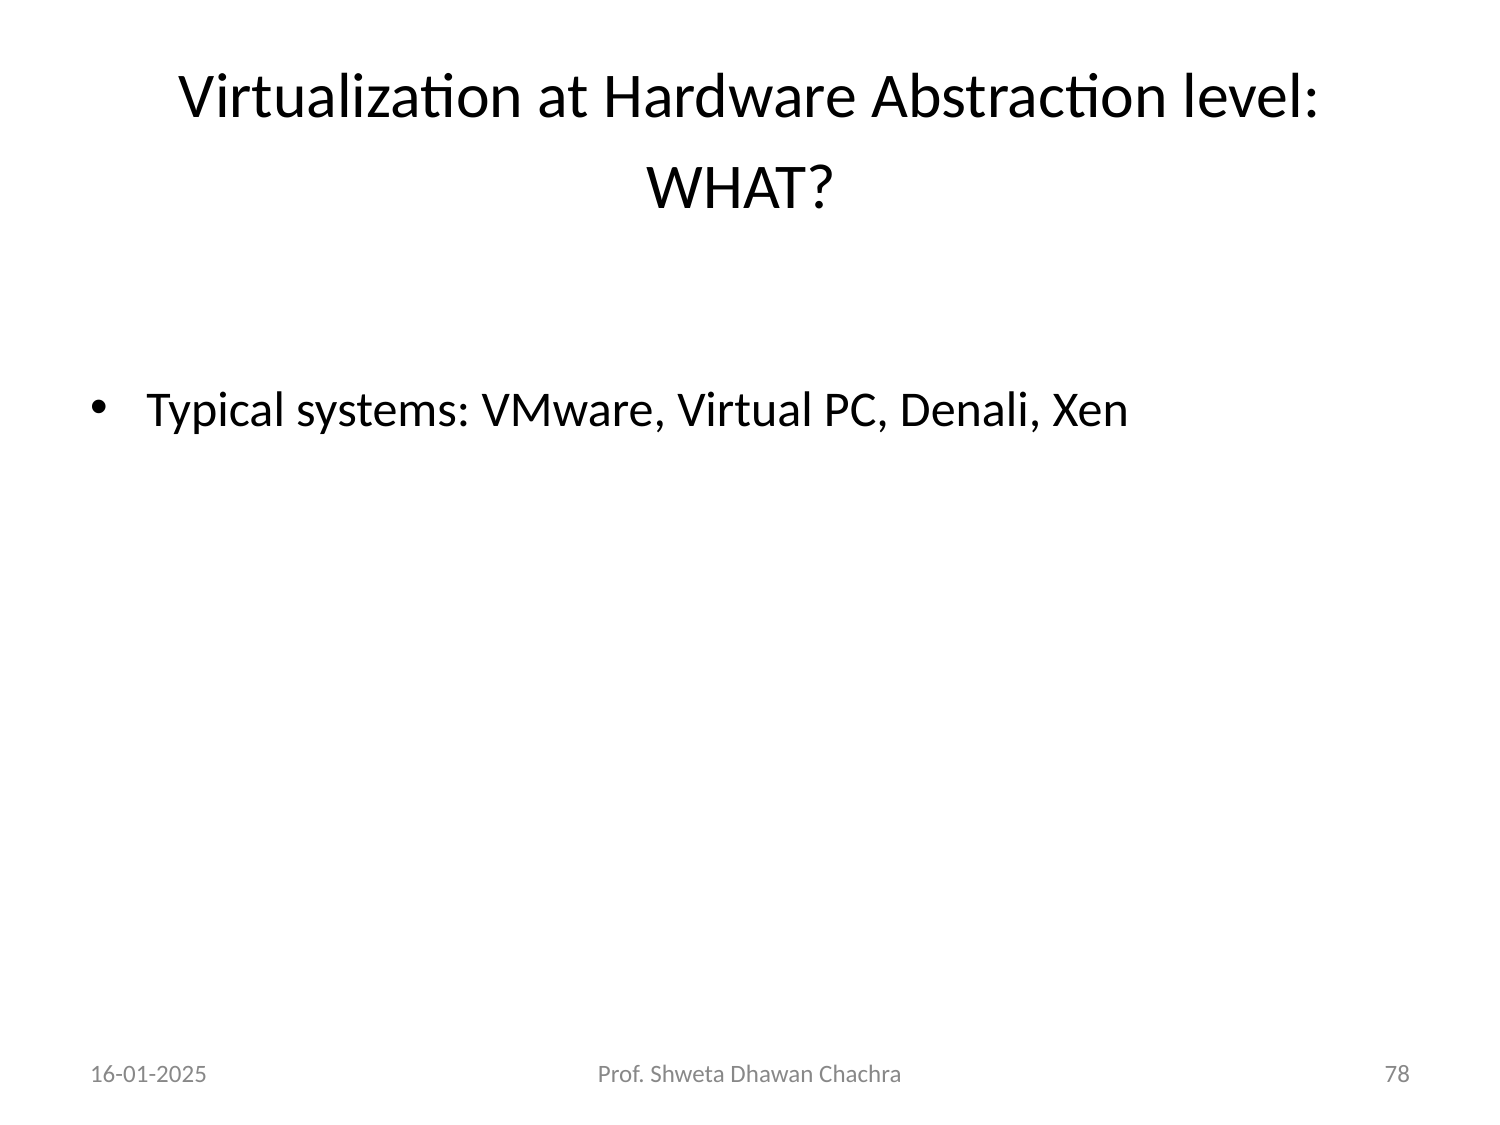

# Virtualization at Hardware Abstraction level: WHAT?

Typical systems: VMware, Virtual PC, Denali, Xen

16-01-2025
Prof. Shweta Dhawan Chachra
78